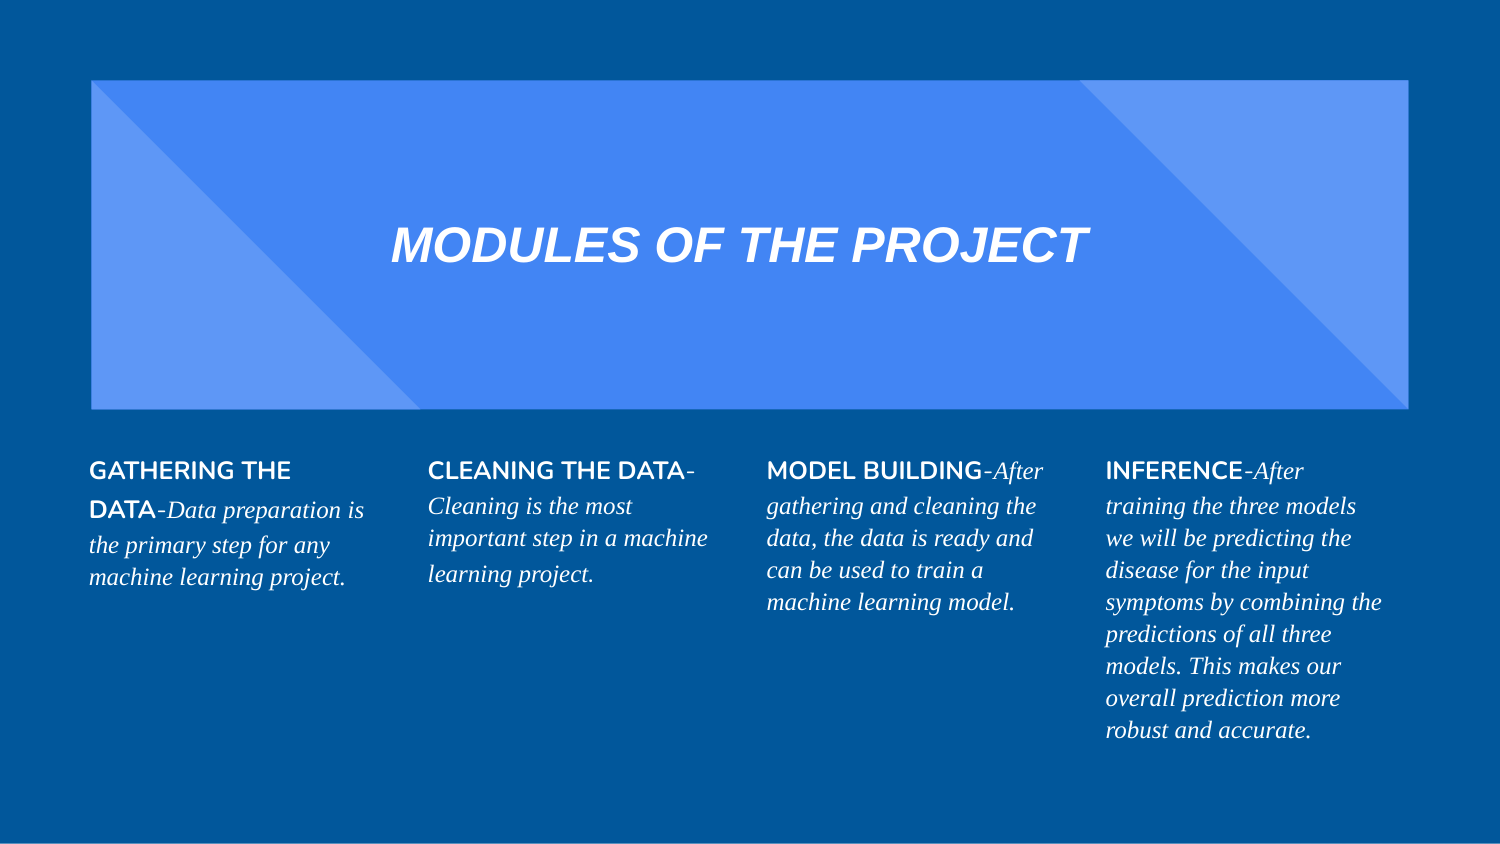

# MODULES OF THE PROJECT
GATHERING THE DATA-Data preparation is the primary step for any machine learning project.
CLEANING THE DATA-Cleaning is the most important step in a machine learning project.
MODEL BUILDING-After gathering and cleaning the data, the data is ready and can be used to train a machine learning model.
INFERENCE-After training the three models we will be predicting the disease for the input symptoms by combining the predictions of all three models. This makes our overall prediction more robust and accurate.